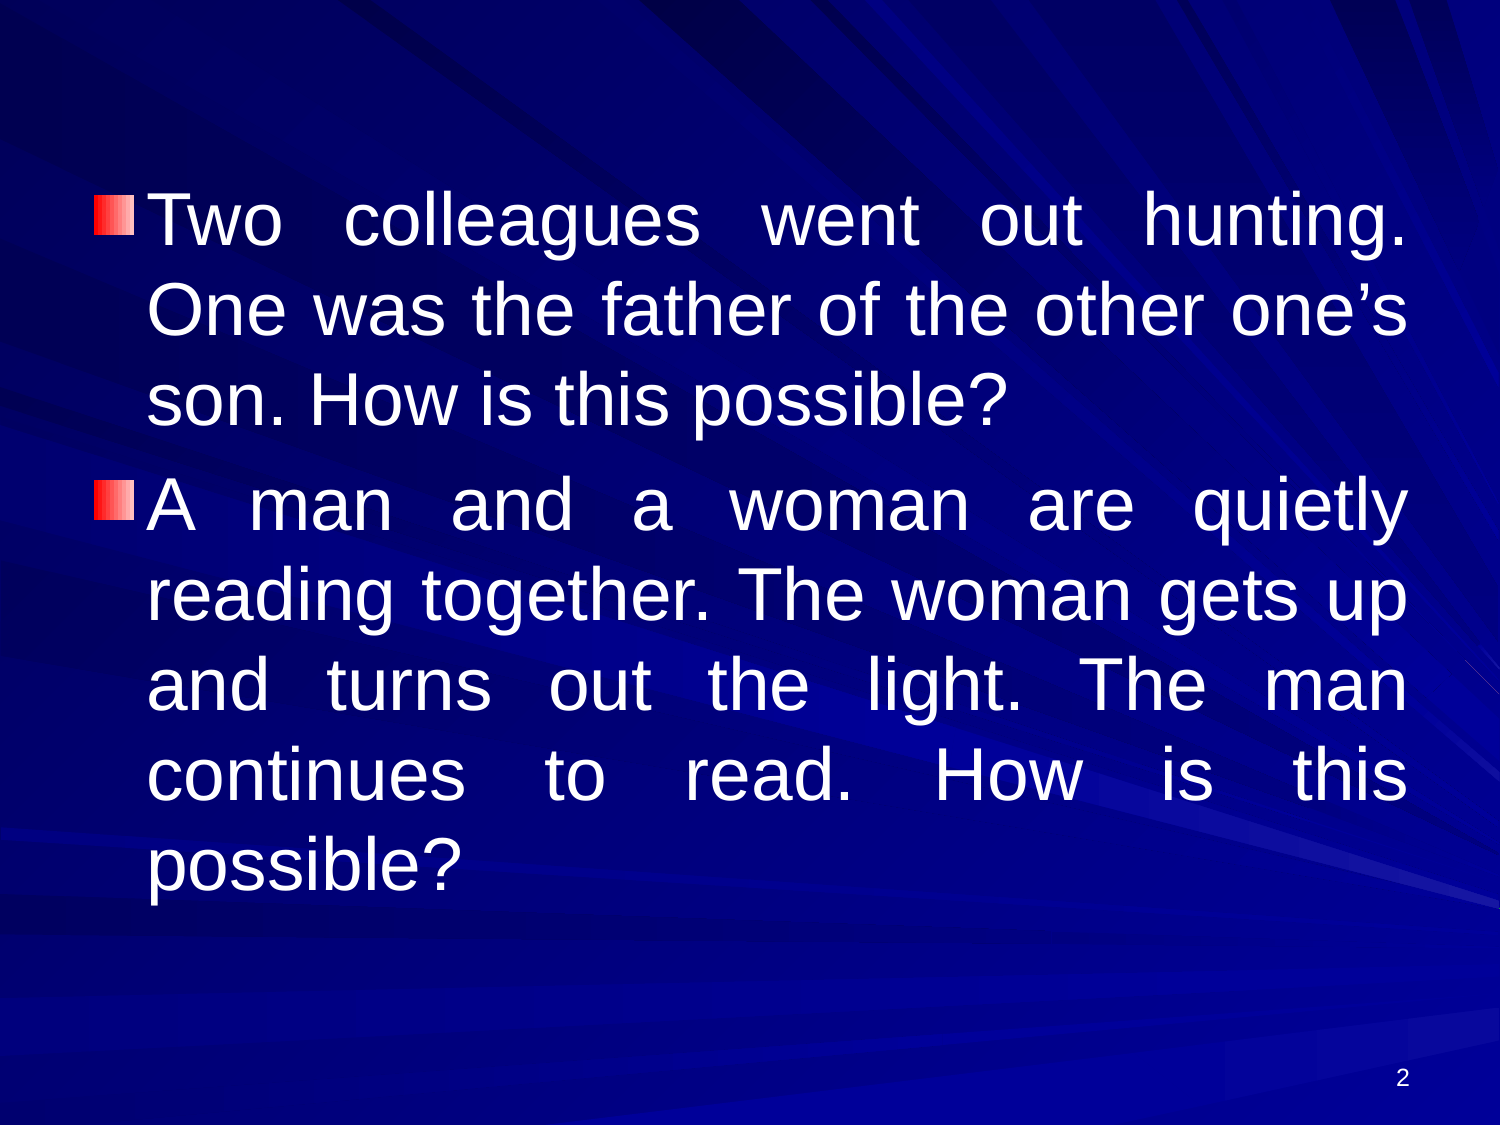

Two colleagues went out hunting. One was the father of the other one’s son. How is this possible?
A man and a woman are quietly reading together. The woman gets up and turns out the light. The man continues to read. How is this possible?
2